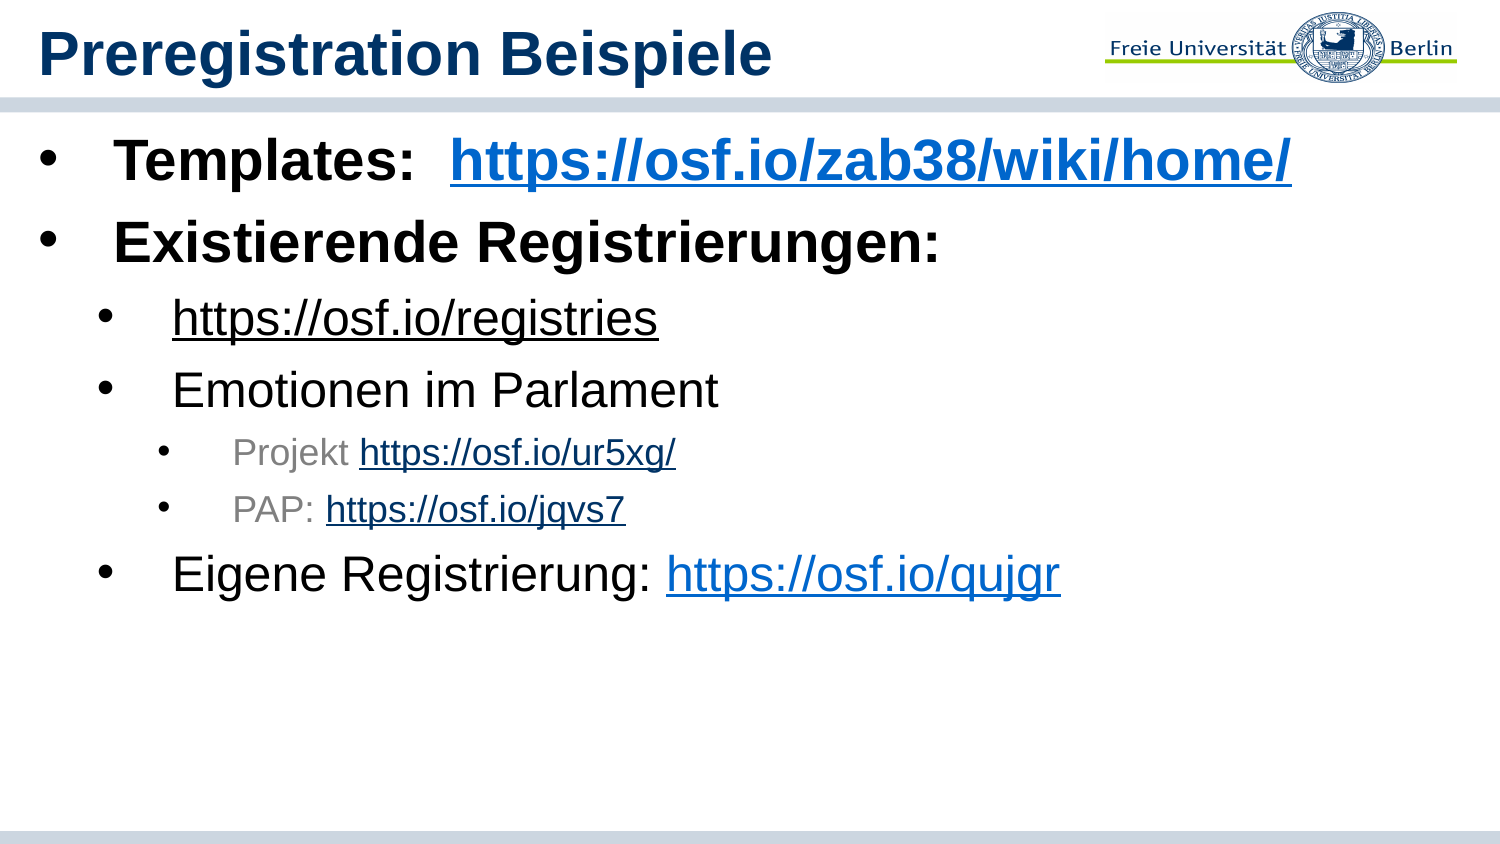

# Preregistration Beispiele
Templates:  https://osf.io/zab38/wiki/home/
Existierende Registrierungen:
https://osf.io/registries
Emotionen im Parlament
Projekt https://osf.io/ur5xg/
PAP: https://osf.io/jqvs7
Eigene Registrierung: https://osf.io/qujgr